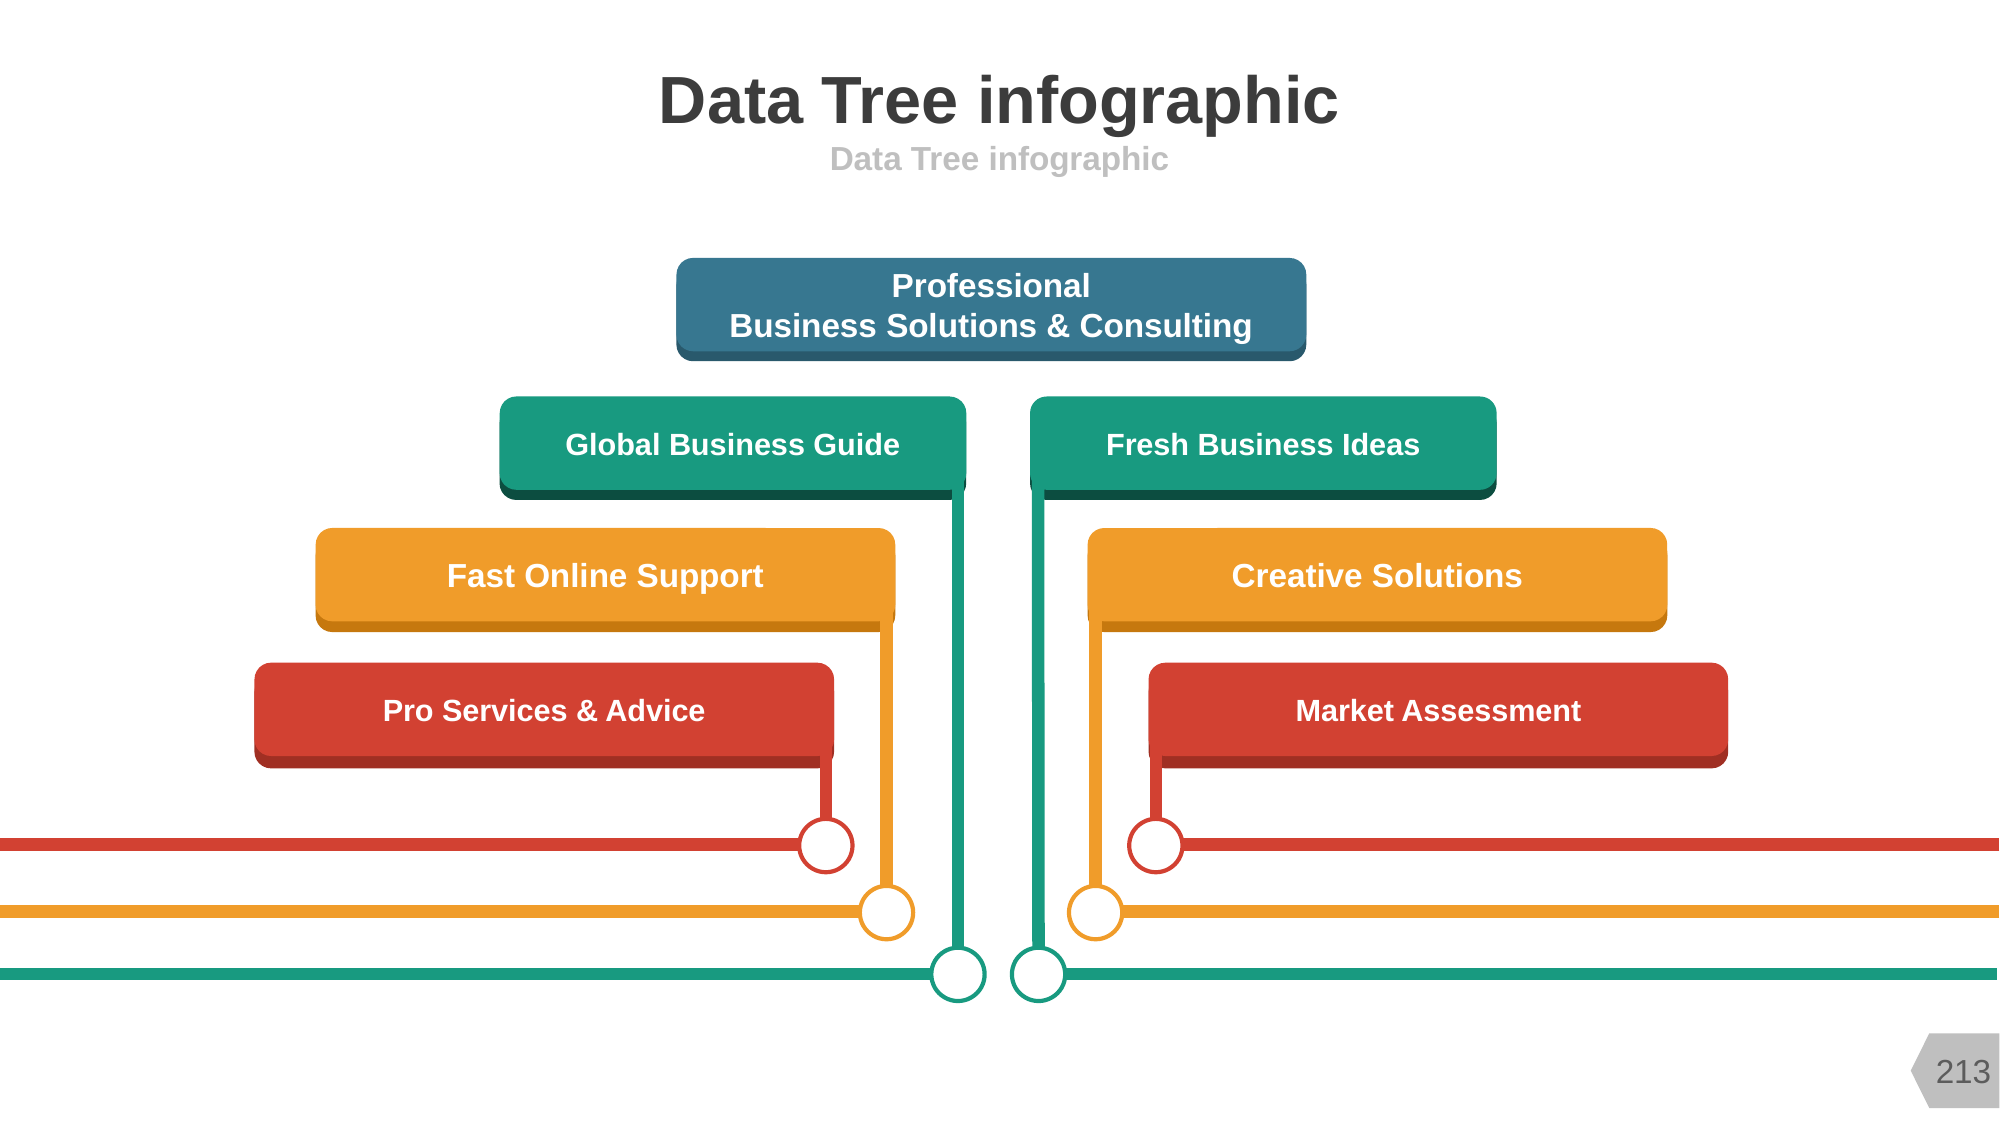

# Data Tree infographic
Data Tree infographic
Professional
Business Solutions & Consulting

Global Business Guide

Fresh Business Ideas

Fast Online Support

Creative Solutions

Pro Services & Advice

Market Assessment